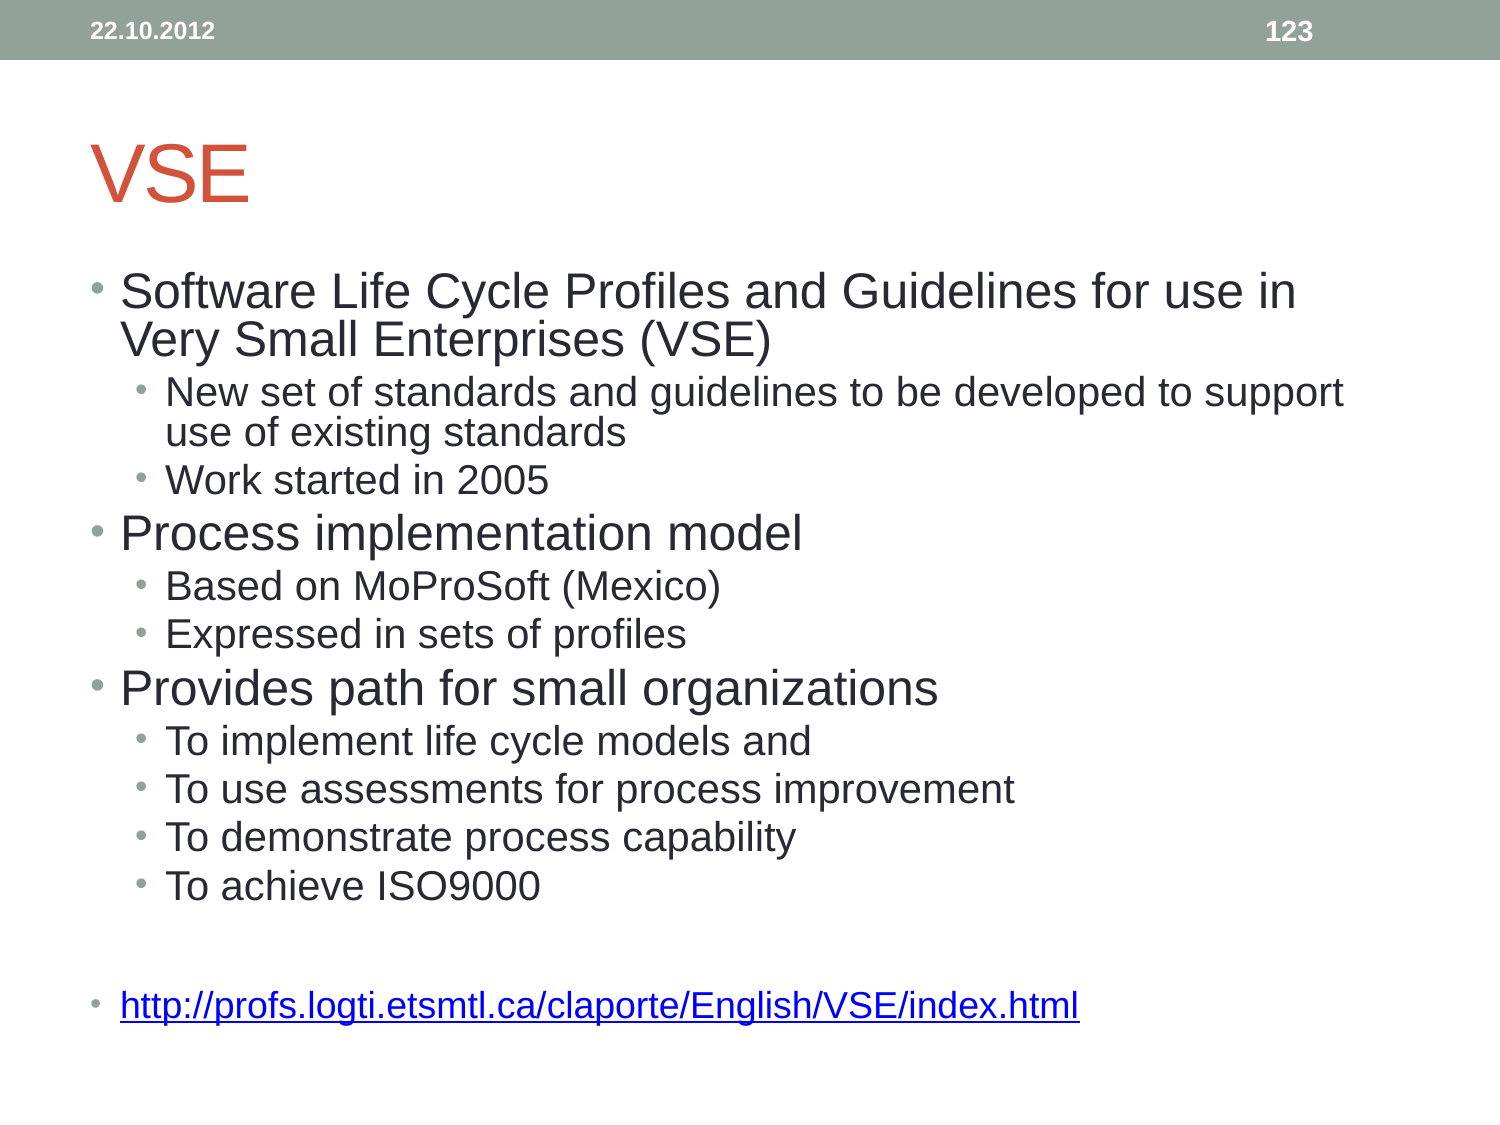

123
22.10.2012
# VSE
Software Life Cycle Profiles and Guidelines for use in Very Small Enterprises (VSE)
New set of standards and guidelines to be developed to support use of existing standards
Work started in 2005
Process implementation model
Based on MoProSoft (Mexico)
Expressed in sets of profiles
Provides path for small organizations
To implement life cycle models and
To use assessments for process improvement
To demonstrate process capability
To achieve ISO9000

http://profs.logti.etsmtl.ca/claporte/English/VSE/index.html